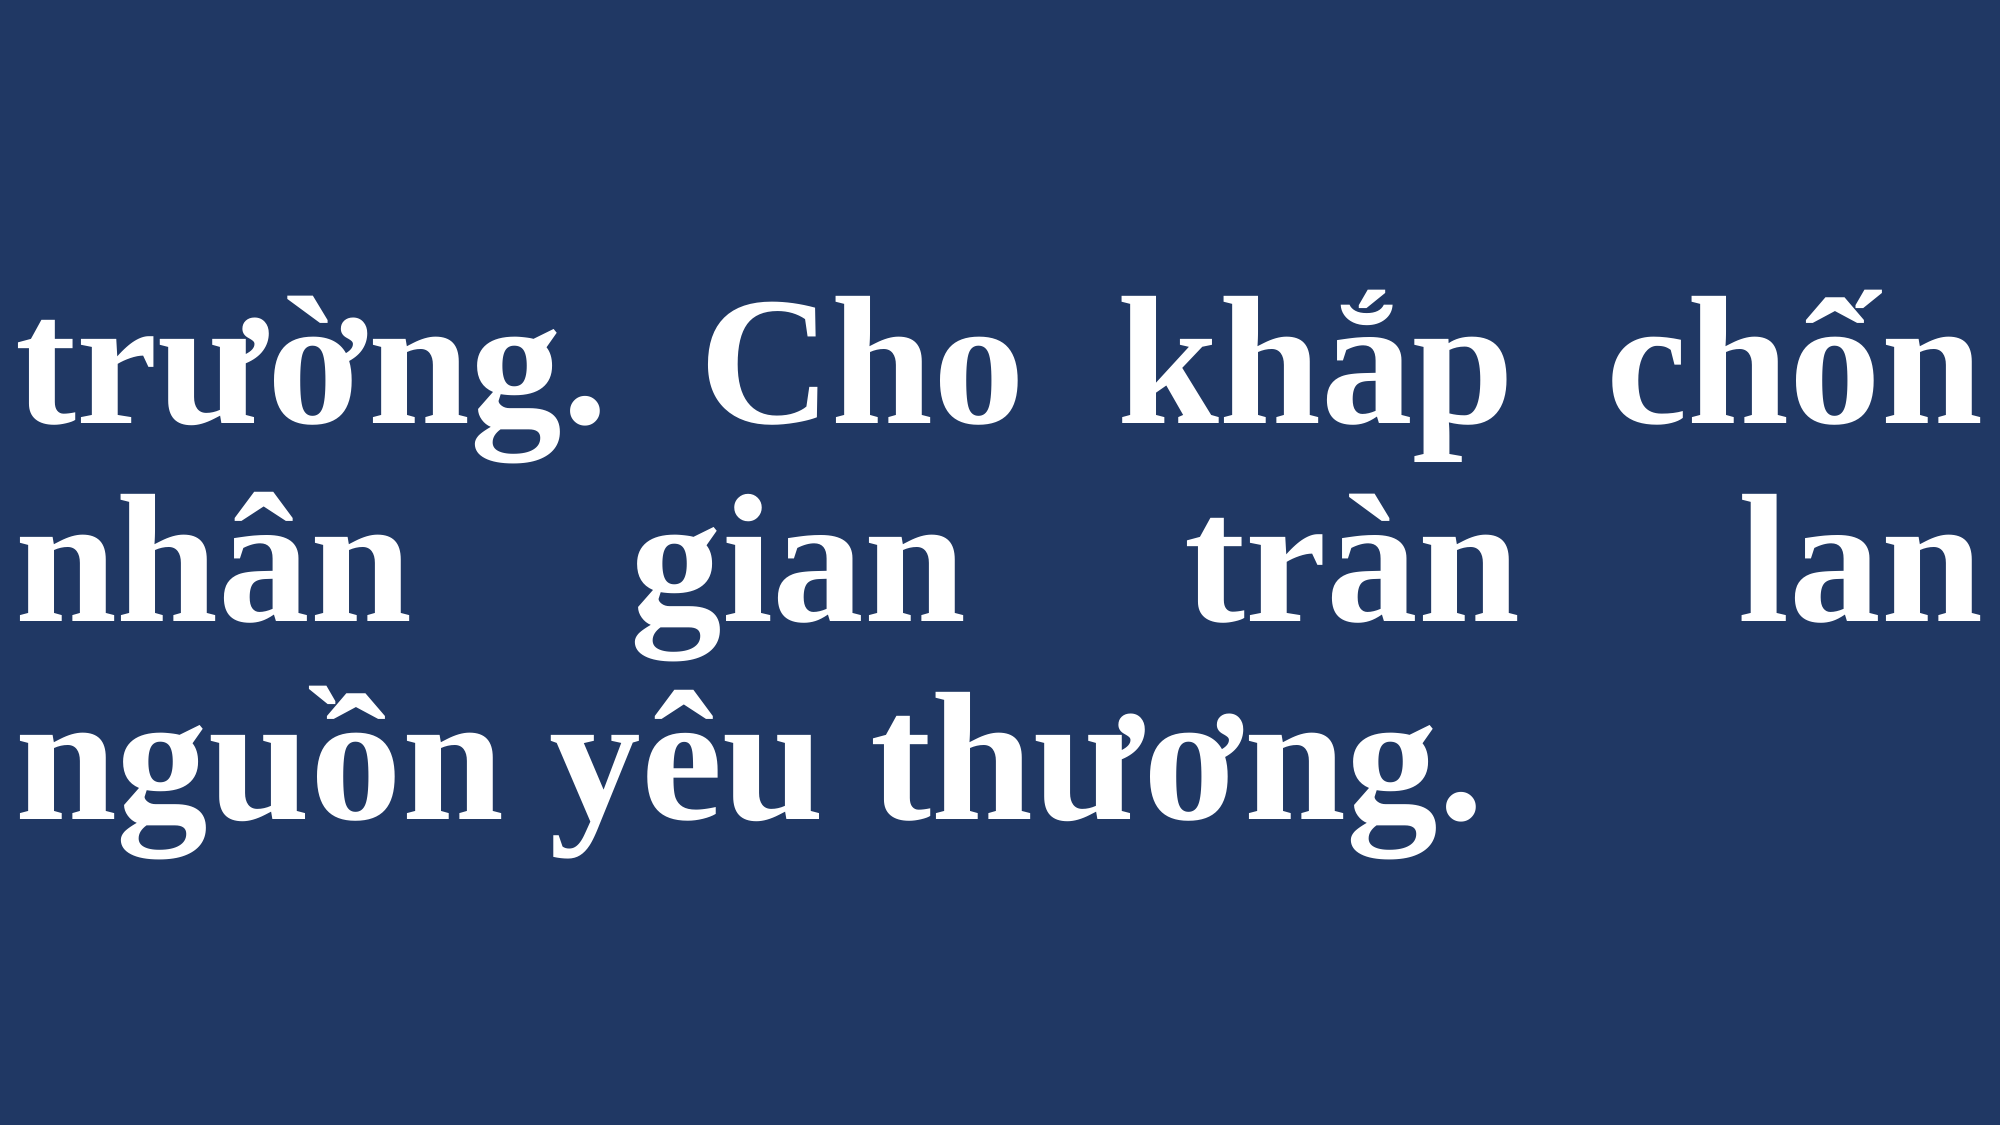

# trường. Cho khắp chốn nhân gian tràn lan nguồn yêu thương.